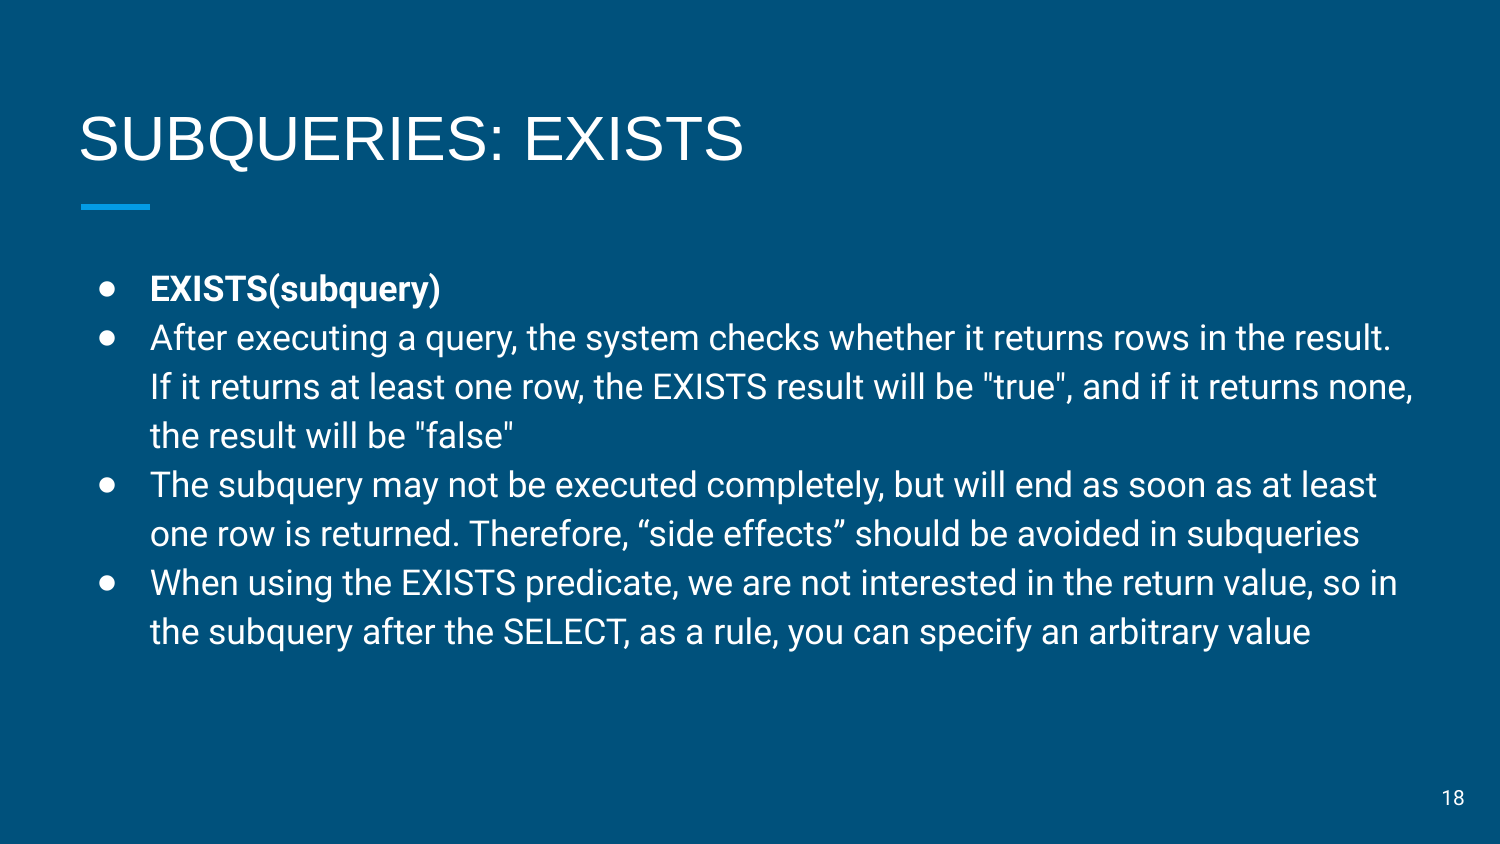

# SUBQUERIES: EXISTS
EXISTS(subquery)
After executing a query, the system checks whether it returns rows in the result. If it returns at least one row, the EXISTS result will be "true", and if it returns none, the result will be "false"
The subquery may not be executed completely, but will end as soon as at least one row is returned. Therefore, “side effects” should be avoided in subqueries
When using the EXISTS predicate, we are not interested in the return value, so in the subquery after the SELECT, as a rule, you can specify an arbitrary value
18